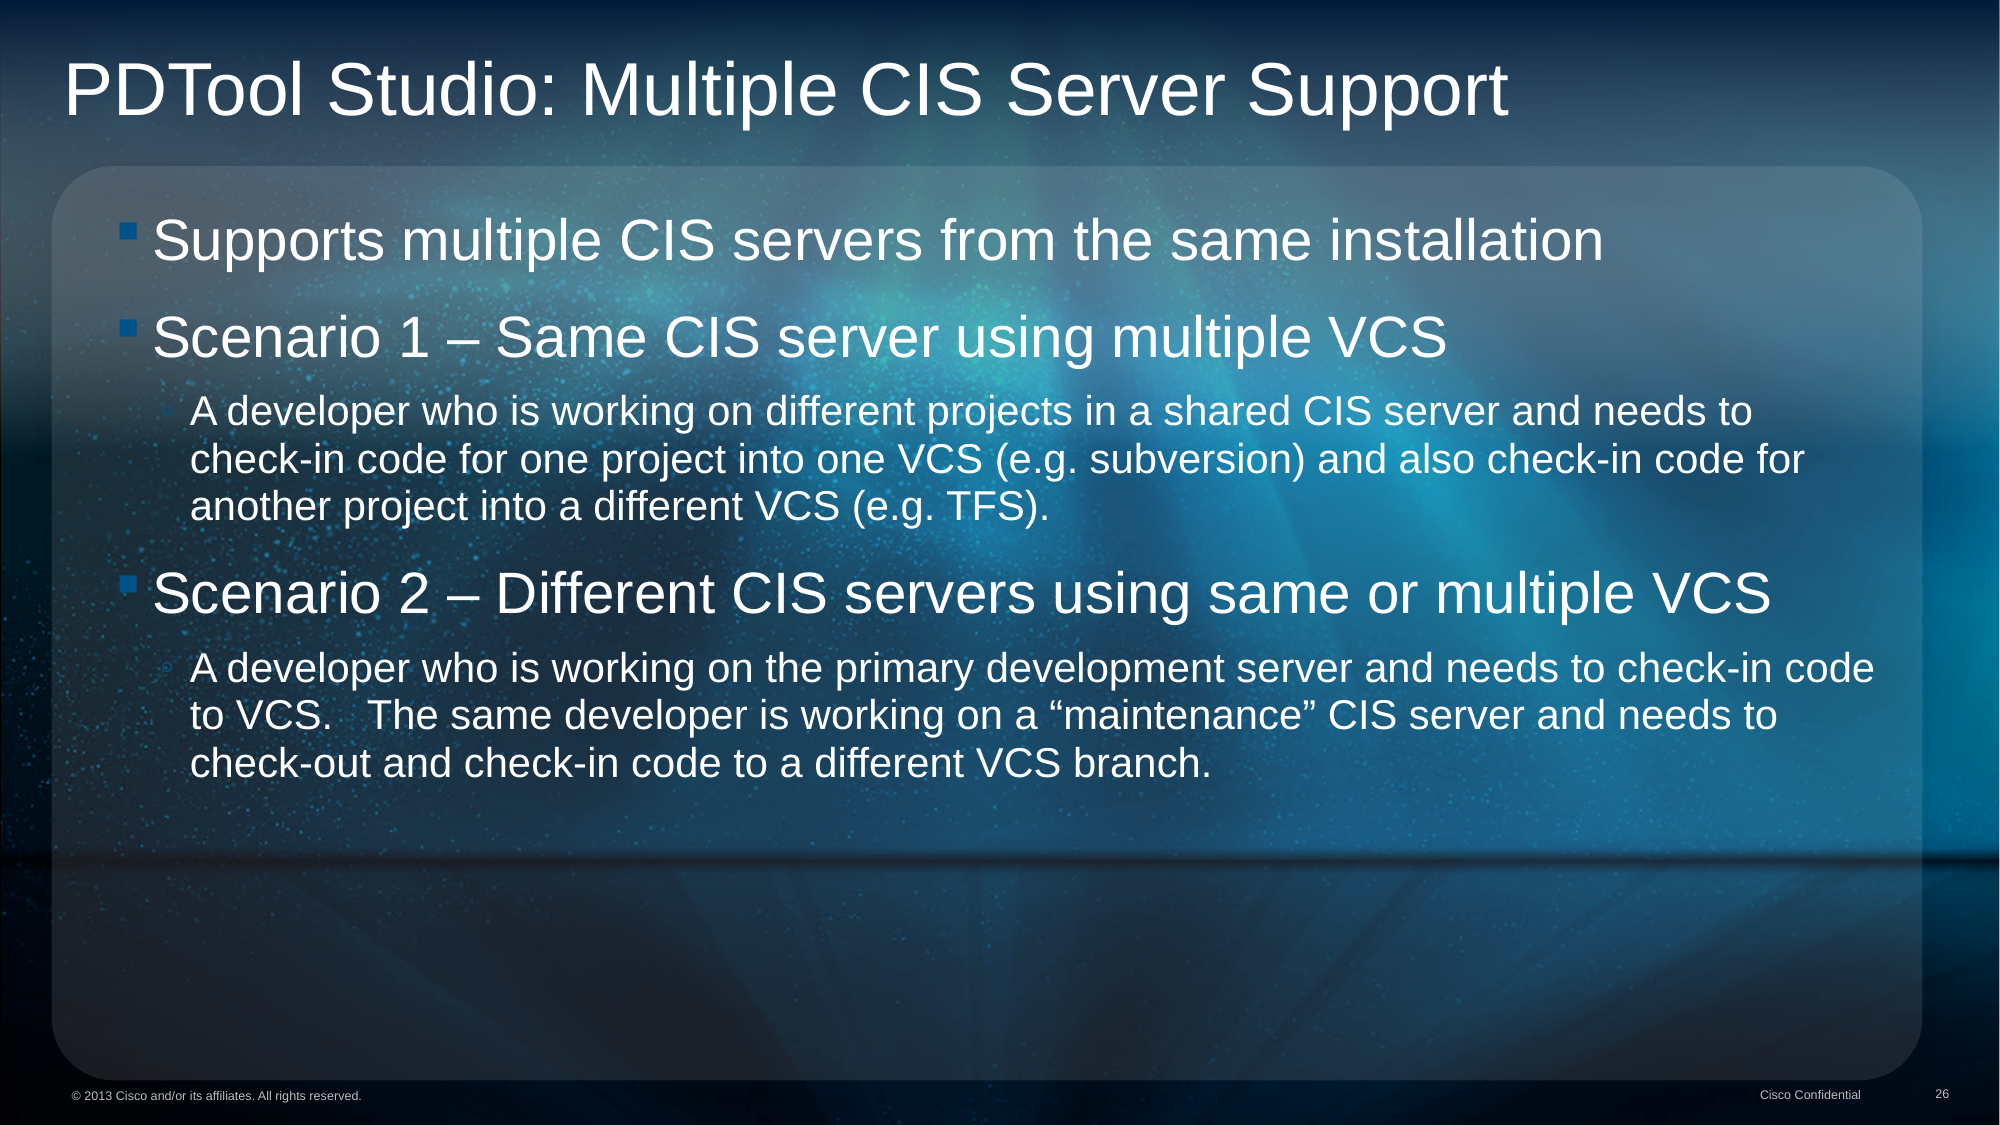

# PDTool Studio: Multiple CIS Server Support

Supports multiple CIS servers from the same installation
Scenario 1 – Same CIS server using multiple VCS
A developer who is working on different projects in a shared CIS server and needs to check-in code for one project into one VCS (e.g. subversion) and also check-in code for another project into a different VCS (e.g. TFS).
Scenario 2 – Different CIS servers using same or multiple VCS
A developer who is working on the primary development server and needs to check-in code to VCS.   The same developer is working on a “maintenance” CIS server and needs to check-out and check-in code to a different VCS branch.